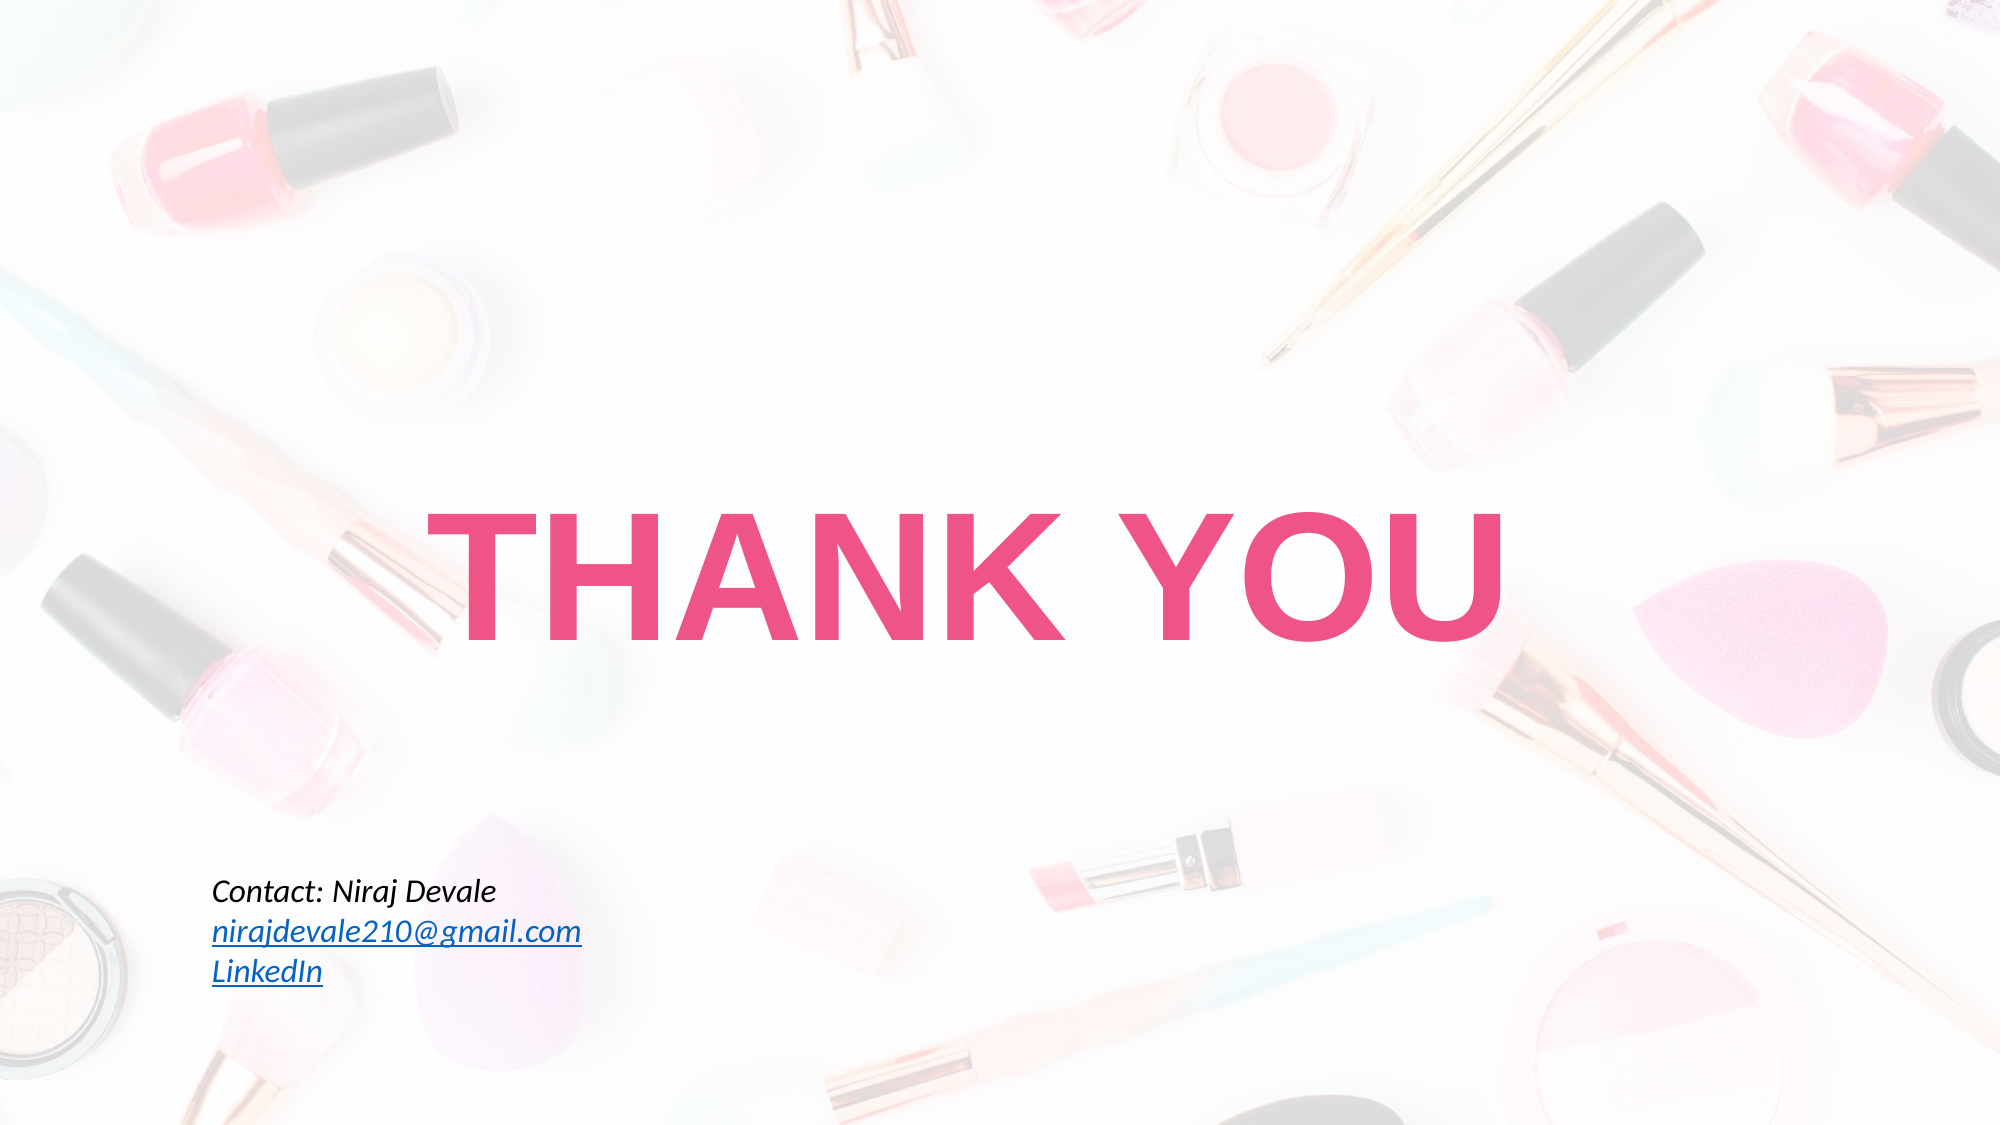

# THANK YOU
Contact: Niraj Devale
nirajdevale210@gmail.com
LinkedIn